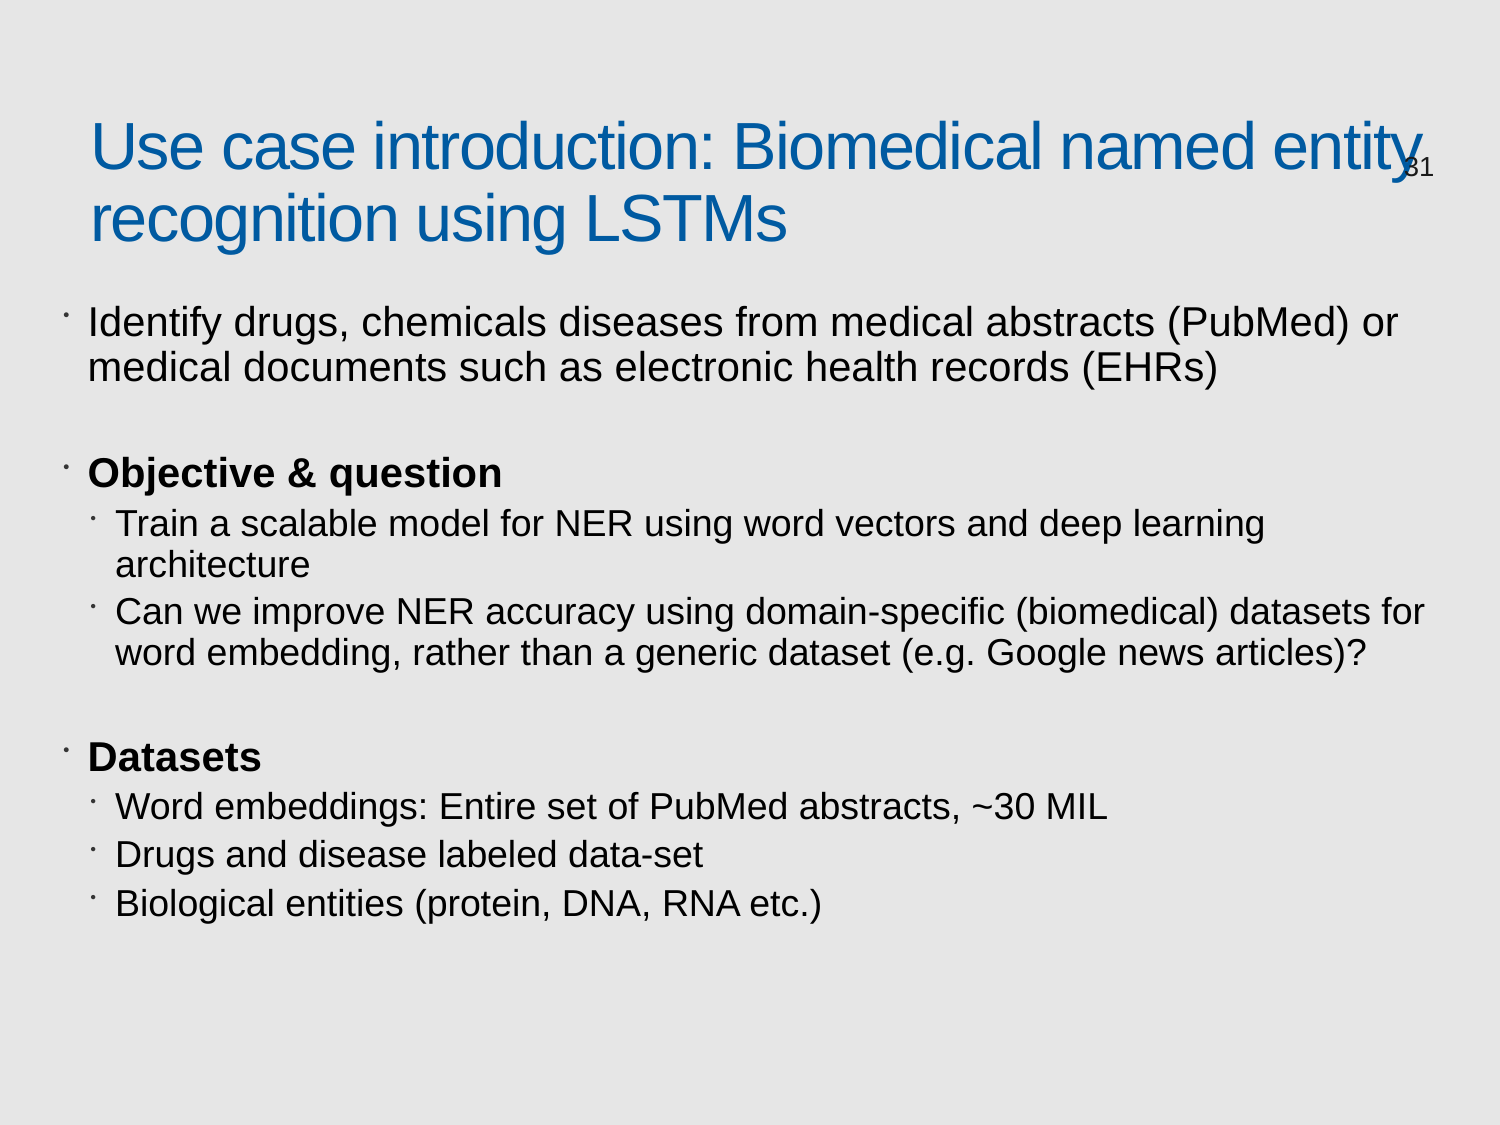

# Use case introduction: Biomedical named entity recognition using LSTMs
31
Identify drugs, chemicals diseases from medical abstracts (PubMed) or medical documents such as electronic health records (EHRs)

Objective & question
Train a scalable model for NER using word vectors and deep learning architecture
Can we improve NER accuracy using domain-specific (biomedical) datasets for word embedding, rather than a generic dataset (e.g. Google news articles)?

Datasets
Word embeddings: Entire set of PubMed abstracts, ~30 MIL
Drugs and disease labeled data-set
Biological entities (protein, DNA, RNA etc.)